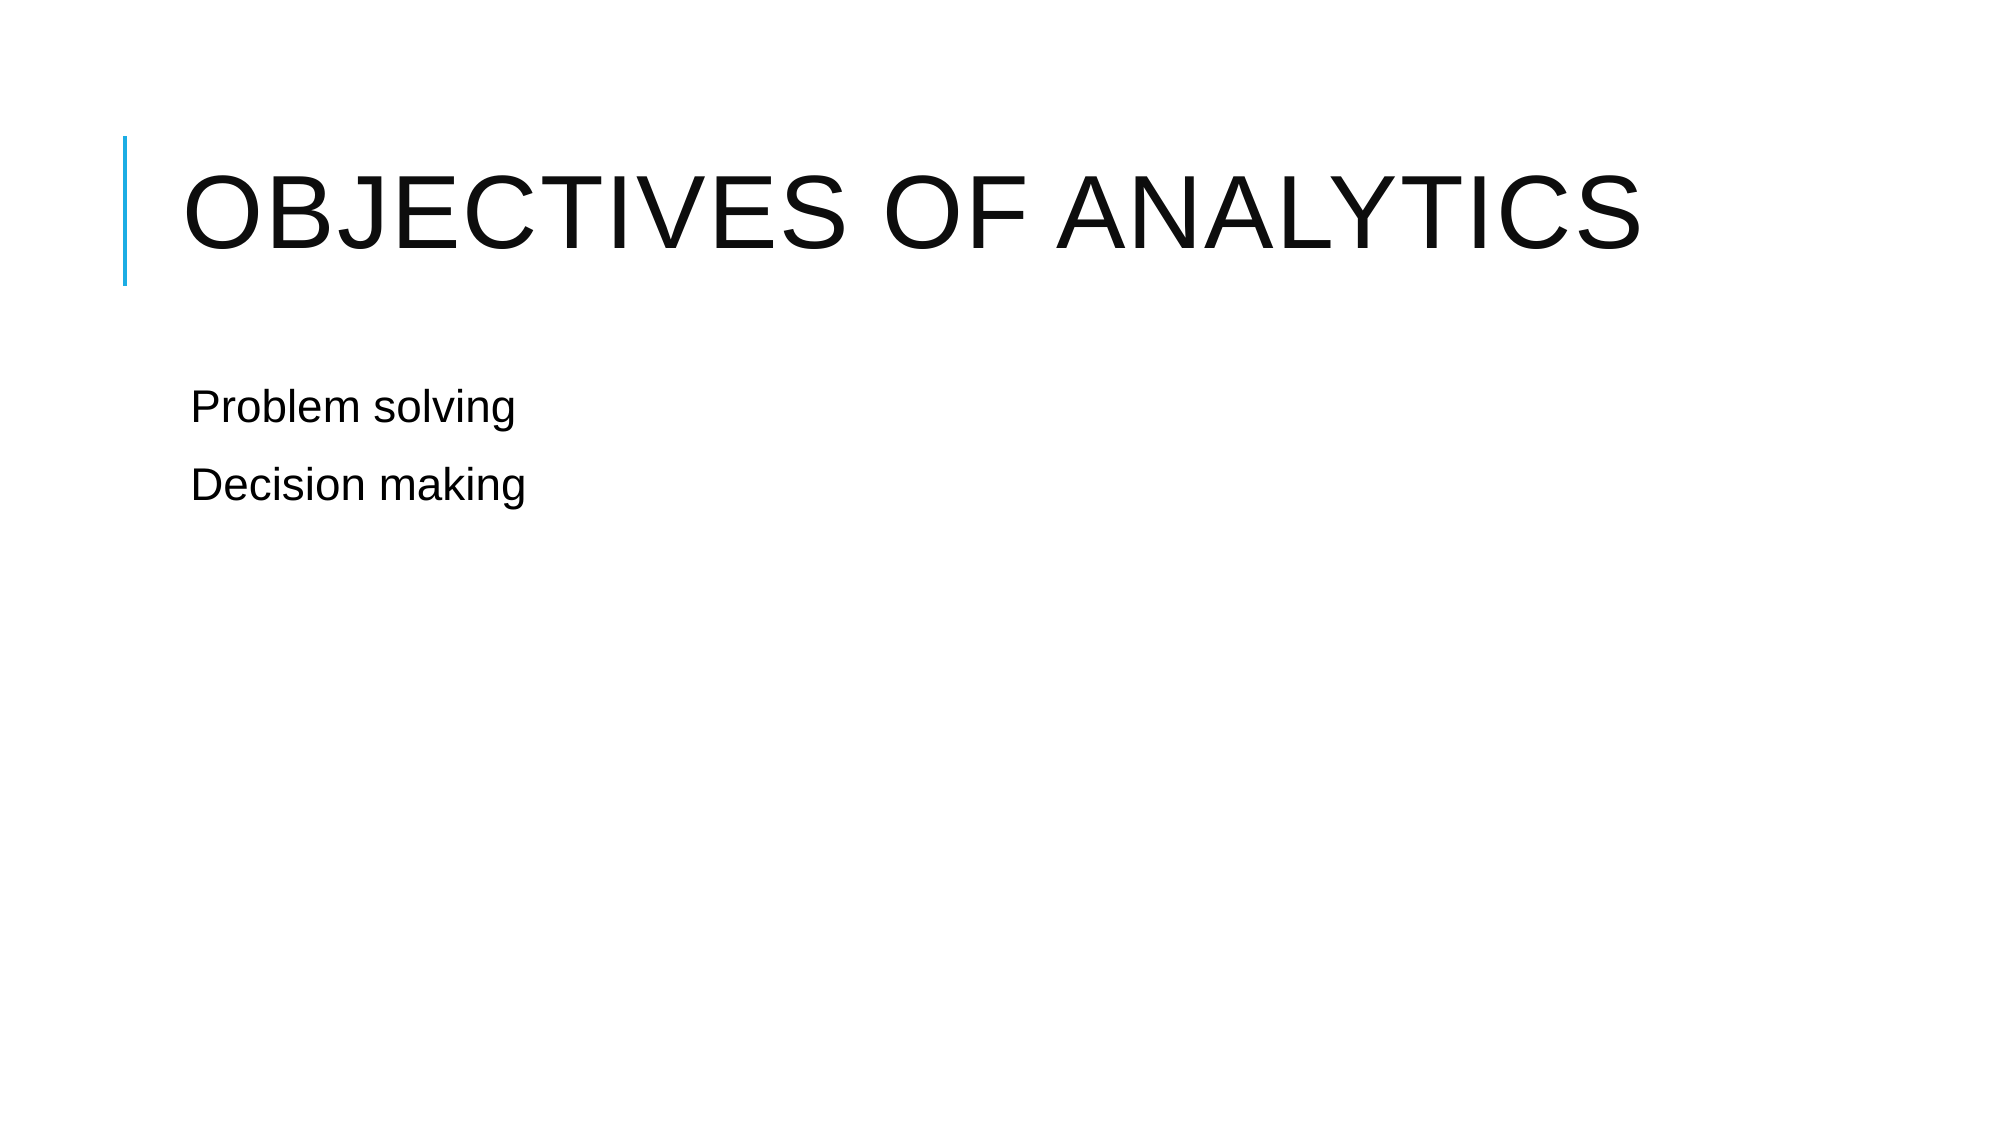

# Objectives of analytics
Problem solving
Decision making